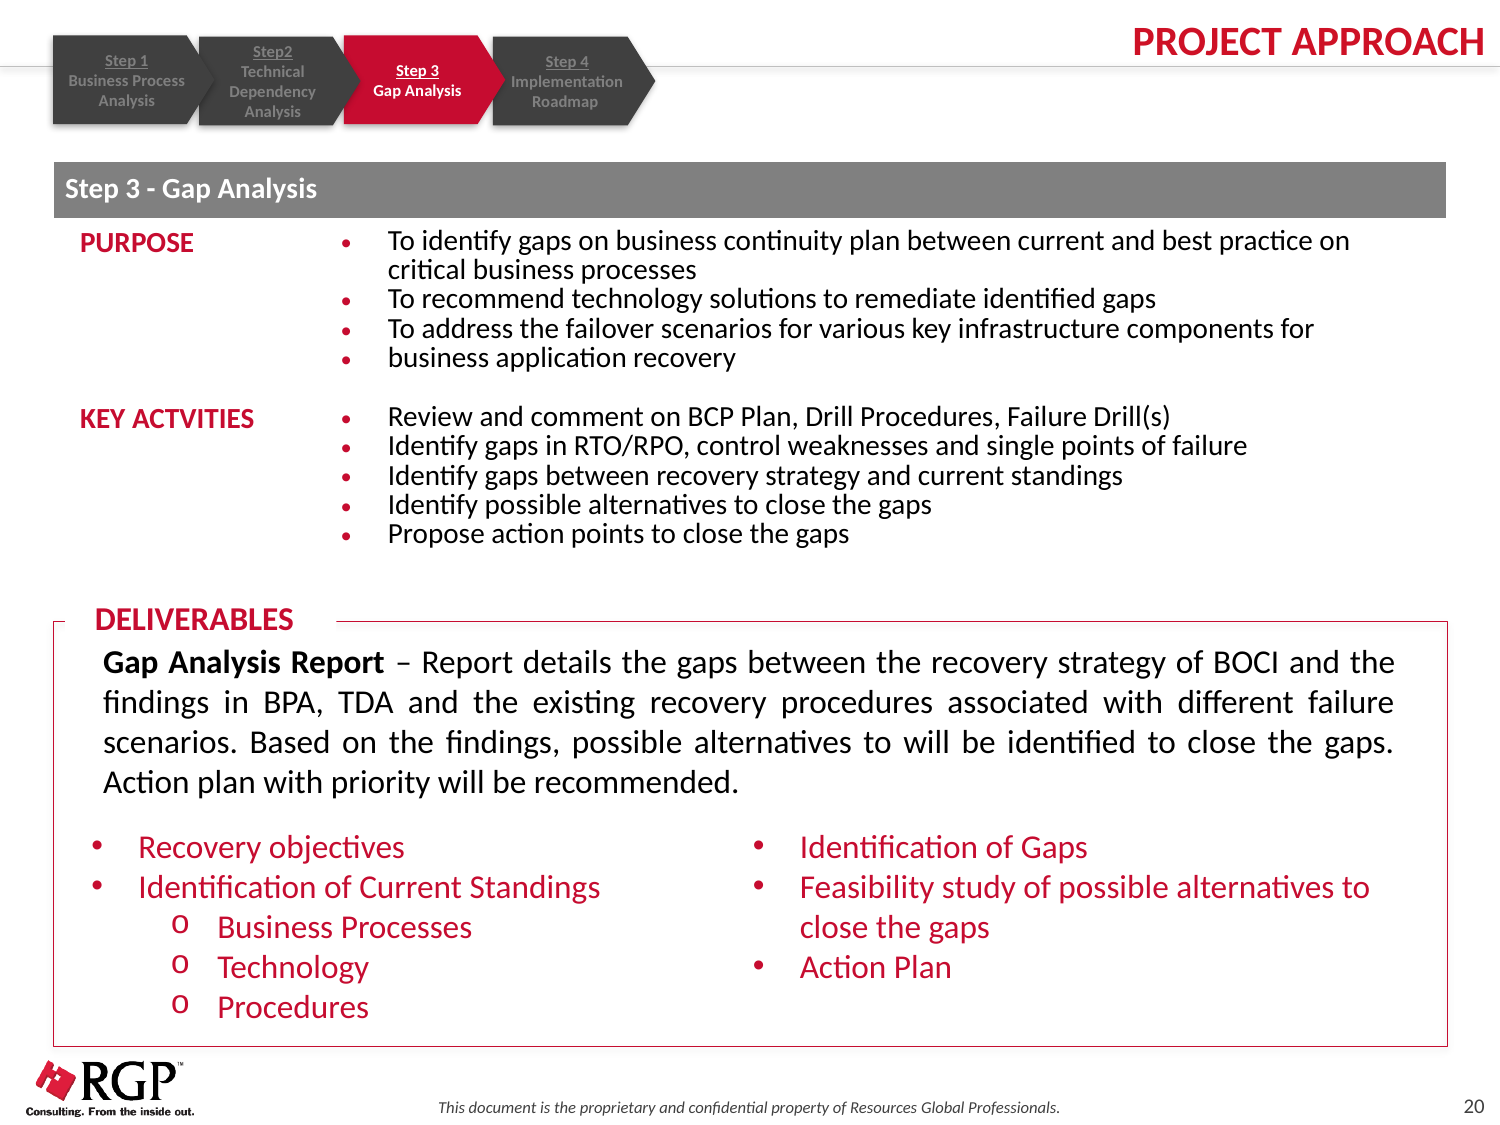

PROJECT APPROACH
Step 1
Business Process Analysis
Step 3
Gap Analysis
Step2
Technical Dependency Analysis
Step 4
Implementation Roadmap
| Step 3 - Gap Analysis |  |
| --- | --- |
| PURPOSE | To identify gaps on business continuity plan between current and best practice on critical business processes To recommend technology solutions to remediate identified gaps To address the failover scenarios for various key infrastructure components for business application recovery |
| KEY ACTVITIES | Review and comment on BCP Plan, Drill Procedures, Failure Drill(s) Identify gaps in RTO/RPO, control weaknesses and single points of failure Identify gaps between recovery strategy and current standings Identify possible alternatives to close the gaps Propose action points to close the gaps |
DELIVERABLES

Gap Analysis Report – Report details the gaps between the recovery strategy of BOCI and the findings in BPA, TDA and the existing recovery procedures associated with different failure scenarios. Based on the findings, possible alternatives to will be identified to close the gaps. Action plan with priority will be recommended.
Recovery objectives
Identification of Current Standings
Business Processes
Technology
Procedures
Identification of Gaps
Feasibility study of possible alternatives to close the gaps
Action Plan